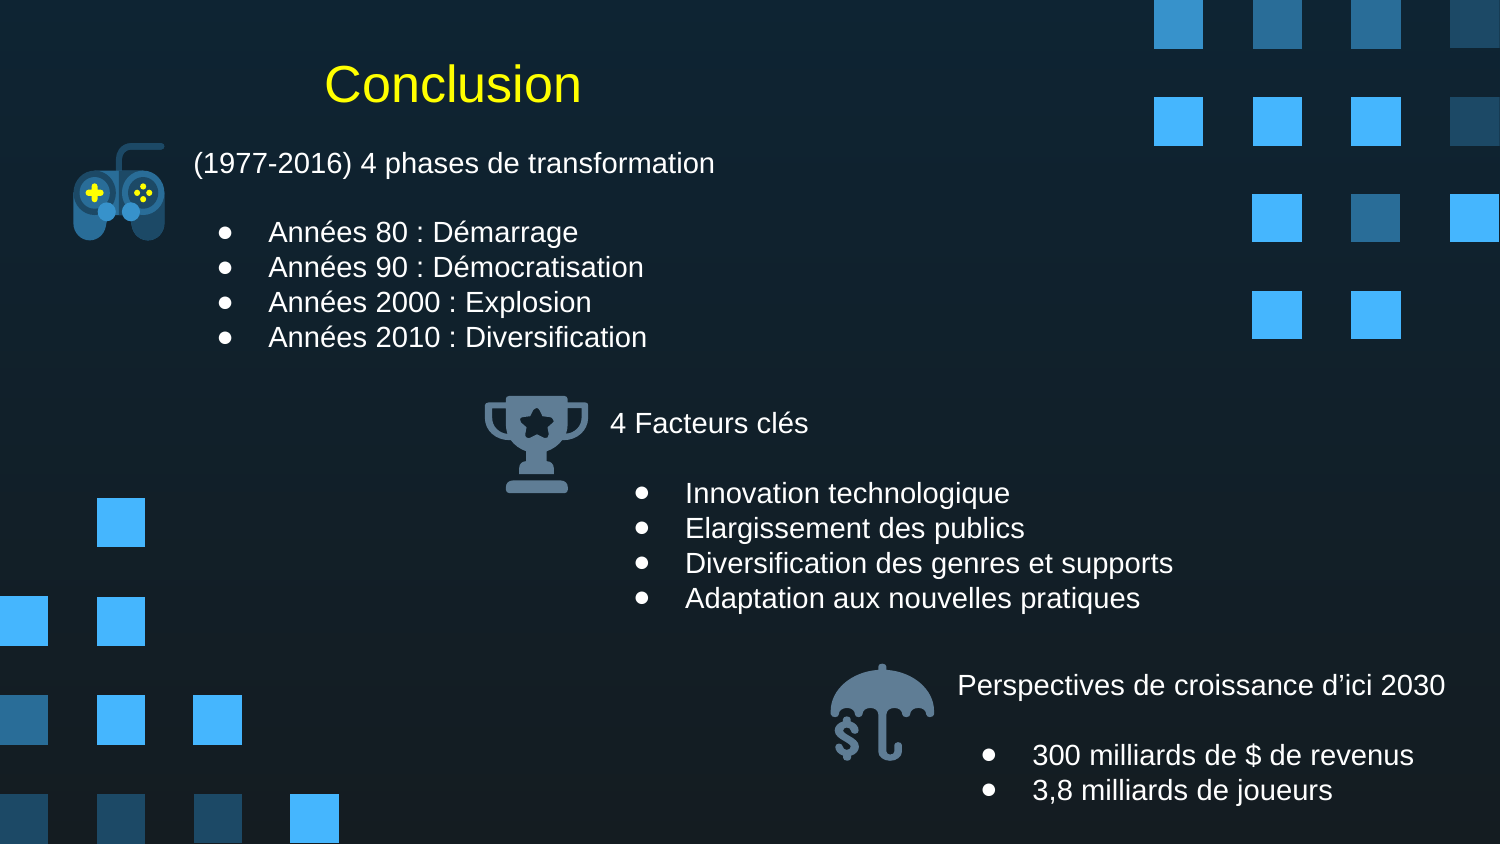

# Conclusion

(1977-2016) 4 phases de transformation

Années 80 : Démarrage
Années 90 : Démocratisation
Années 2000 : Explosion
Années 2010 : Diversification

4 Facteurs clés

Innovation technologique
Elargissement des publics
Diversification des genres et supports
Adaptation aux nouvelles pratiques
Perspectives de croissance d’ici 2030

300 milliards de $ de revenus
3,8 milliards de joueurs